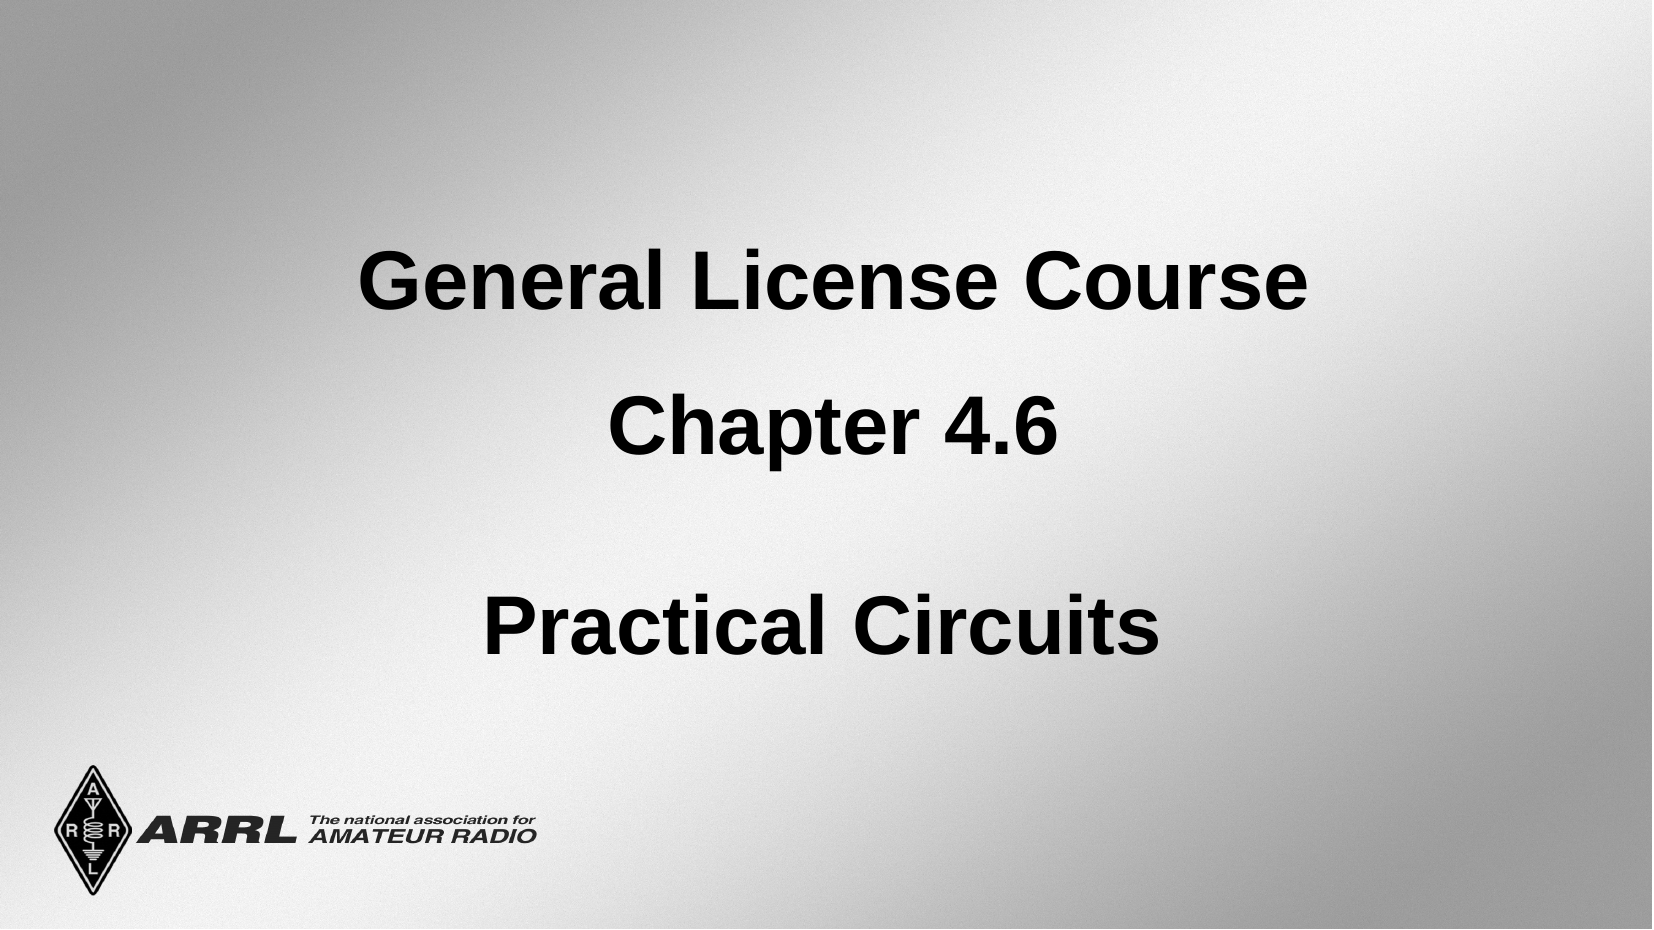

General License Course
Chapter 4.6

Practical Circuits